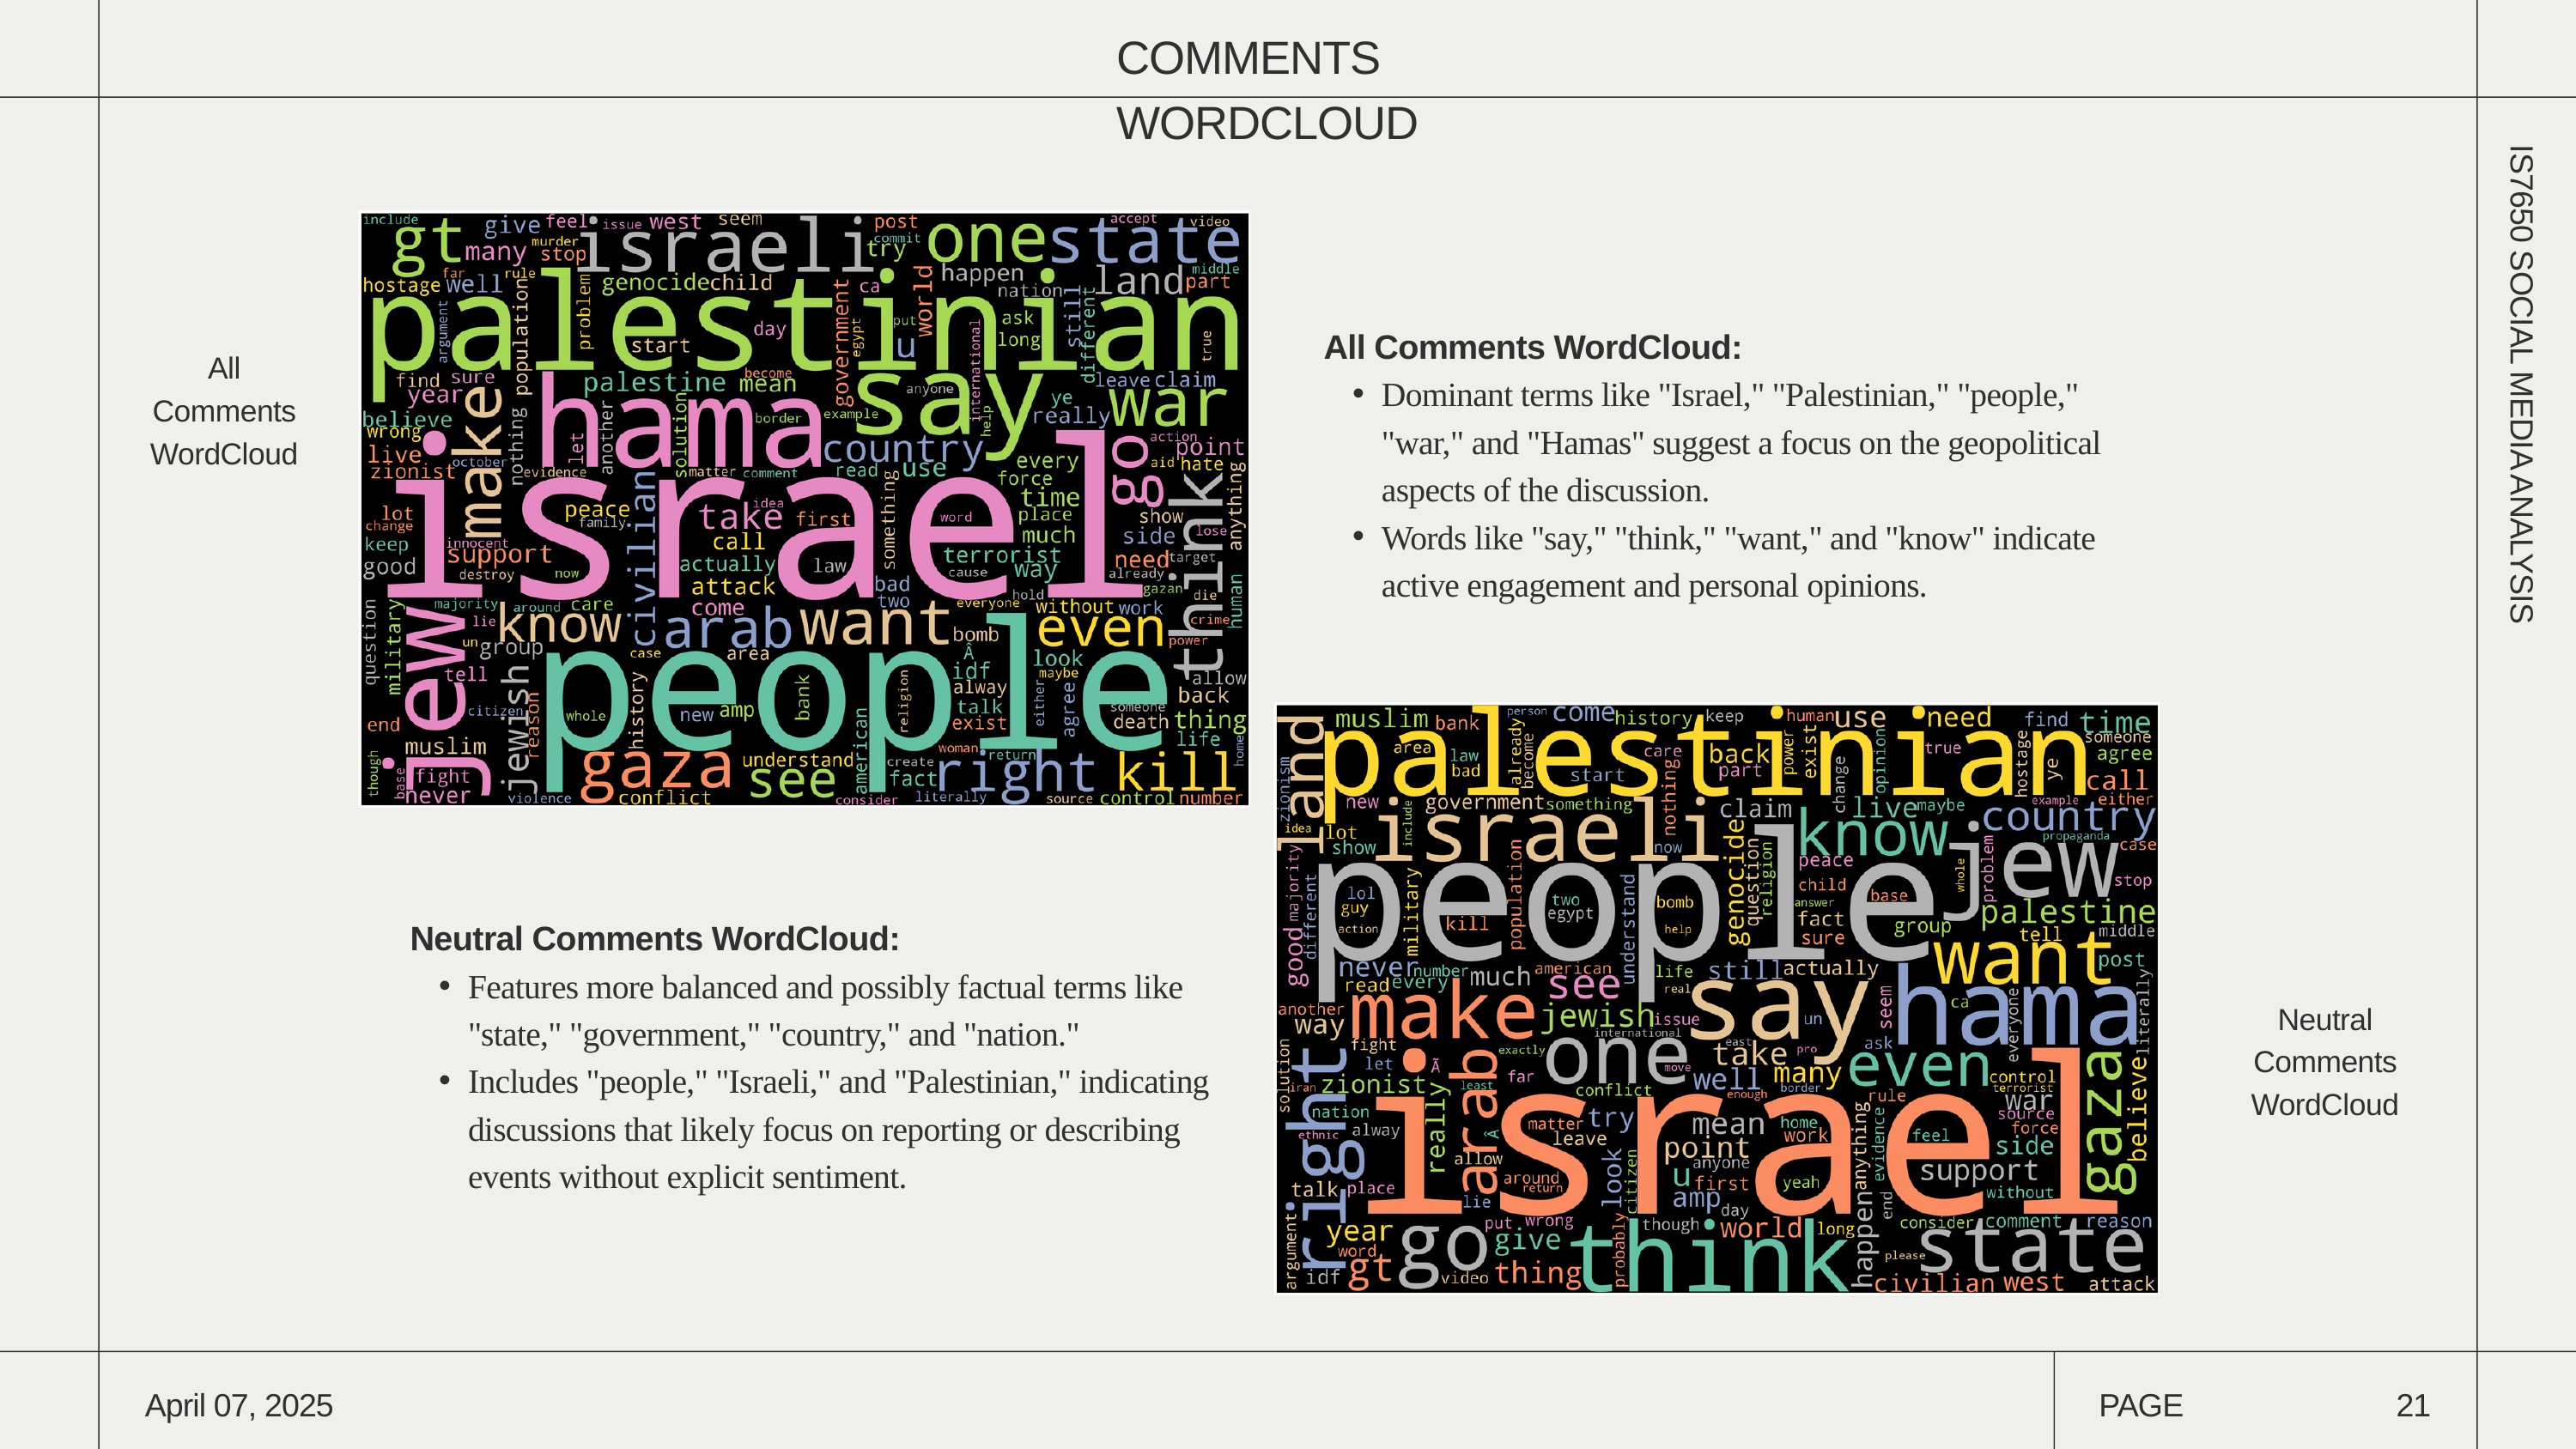

COMMENTS WORDCLOUD

All Comments WordCloud:
Dominant terms like "Israel," "Palestinian," "people," "war," and "Hamas" suggest a focus on the geopolitical aspects of the discussion.
Words like "say," "think," "want," and "know" indicate active engagement and personal opinions.
All Comments WordCloud
IS7650 SOCIAL MEDIA ANALYSIS

Neutral Comments WordCloud:
Features more balanced and possibly factual terms like "state," "government," "country," and "nation."
Includes "people," "Israeli," and "Palestinian," indicating discussions that likely focus on reporting or describing events without explicit sentiment.
Neutral Comments WordCloud

April 07, 2025
PAGE
21